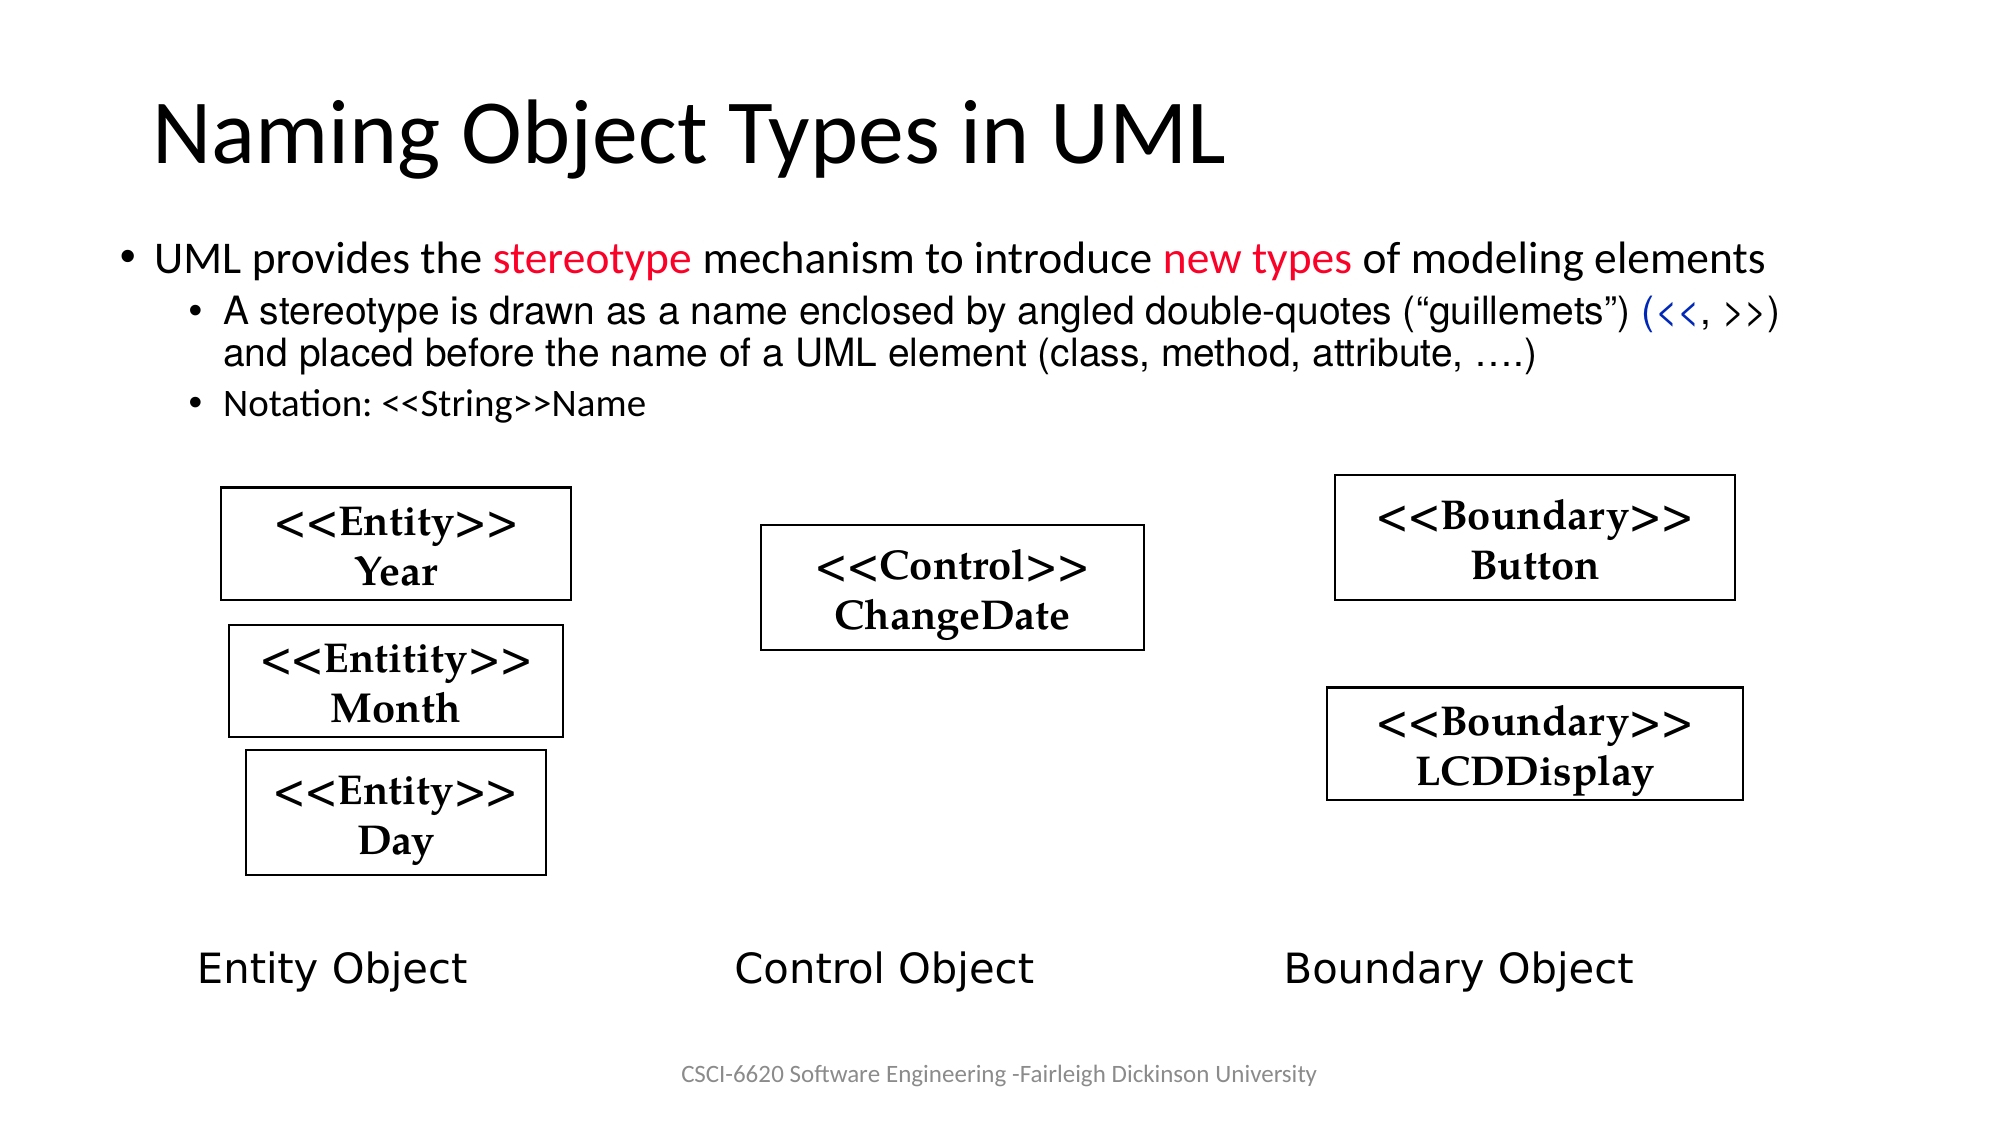

# Naming Object Types in UML
UML provides the stereotype mechanism to introduce new types of modeling elements
A stereotype is drawn as a name enclosed by angled double-quotes (“guillemets”) (<<, >>) and placed before the name of a UML element (class, method, attribute, ….)
Notation: <<String>>Name

<<Boundary>>
Button
<<Entity>>
Year
<<Control>>
ChangeDate
<<Entitity>>
Month
<<Boundary>>
LCDDisplay
<<Entity>>
Day
Entity Object
Control Object
Boundary Object
CSCI-6620 Software Engineering -Fairleigh Dickinson University